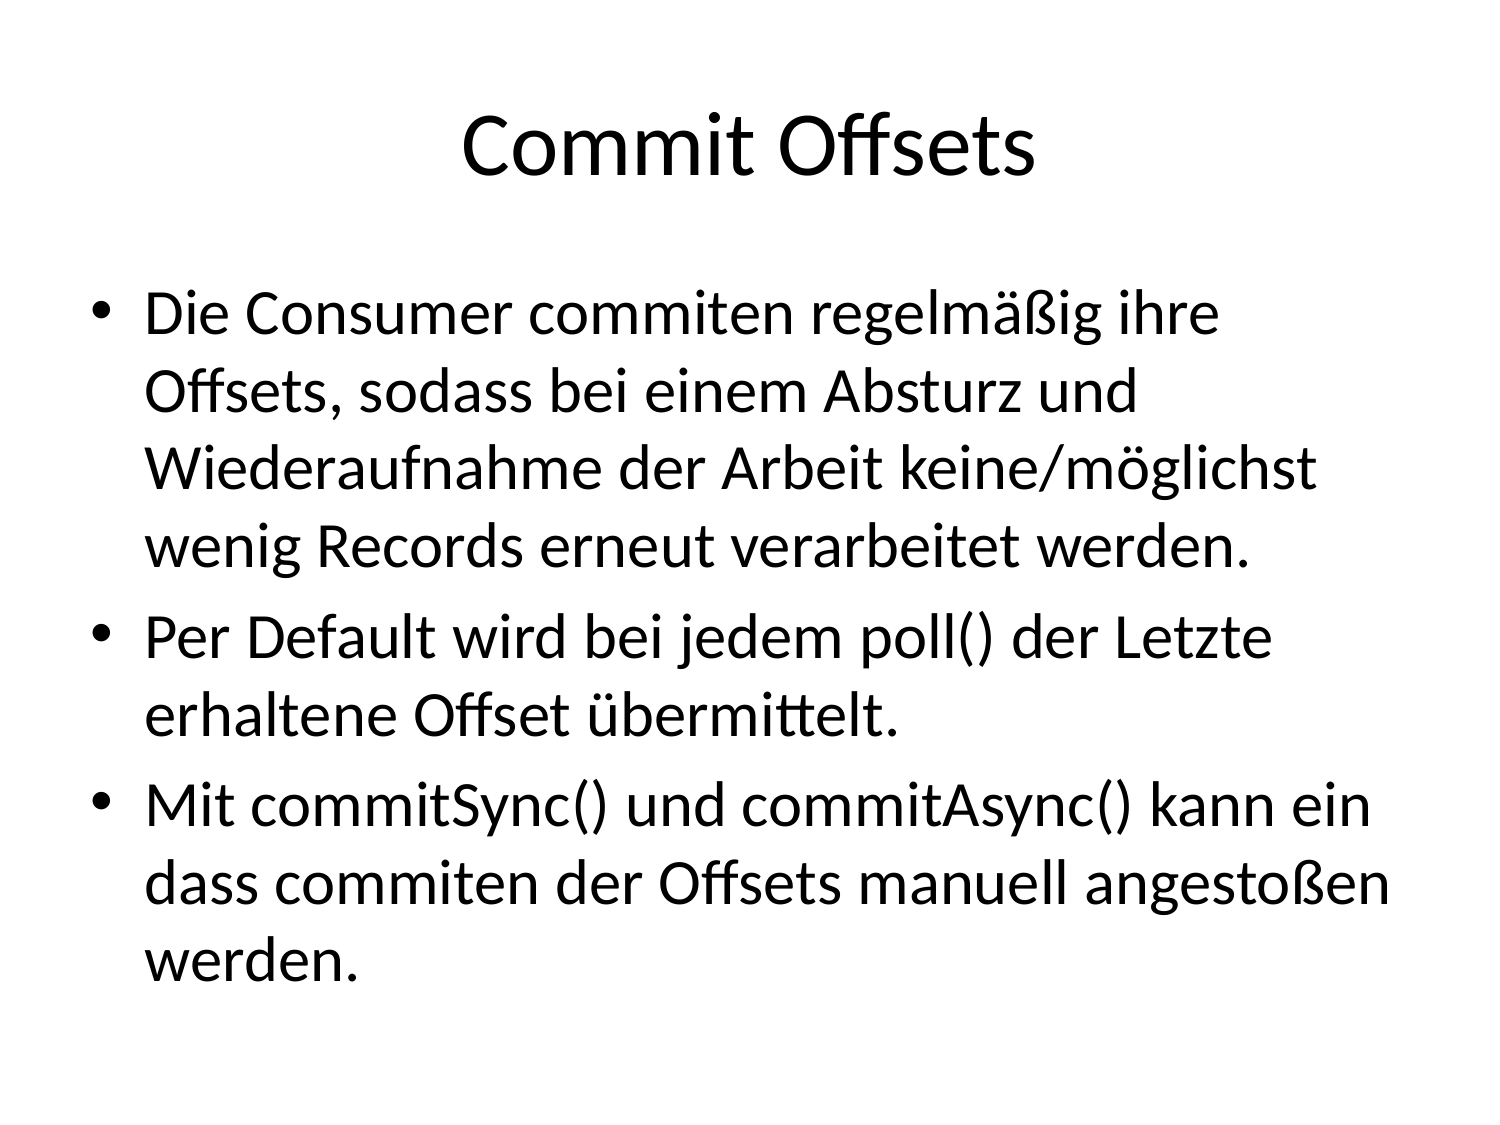

# Commit Offsets
Die Consumer commiten regelmäßig ihre Offsets, sodass bei einem Absturz und Wiederaufnahme der Arbeit keine/möglichst wenig Records erneut verarbeitet werden.
Per Default wird bei jedem poll() der Letzte erhaltene Offset übermittelt.
Mit commitSync() und commitAsync() kann ein dass commiten der Offsets manuell angestoßen werden.